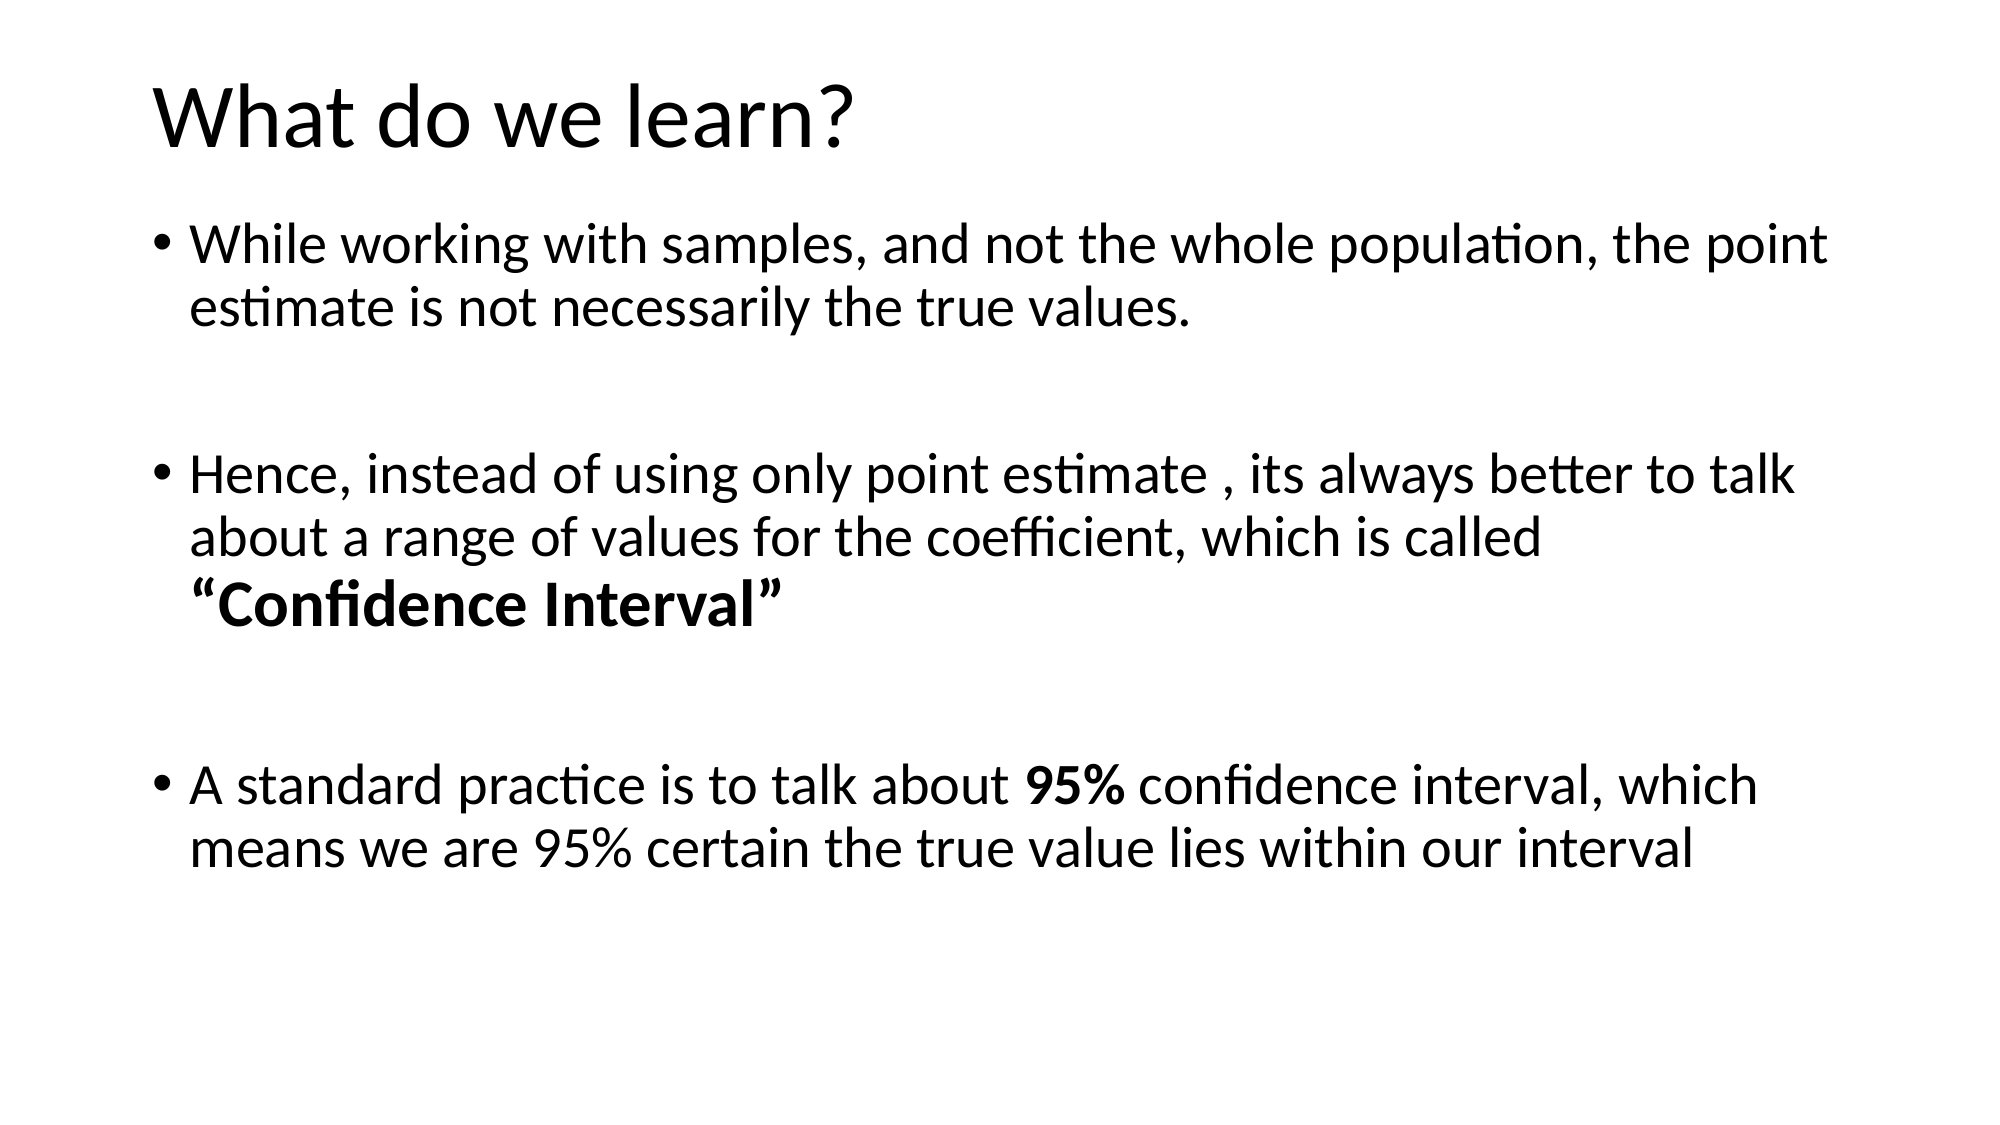

# What do we learn?
While working with samples, and not the whole population, the point estimate is not necessarily the true values.

Hence, instead of using only point estimate , its always better to talk about a range of values for the coefficient, which is called “Confidence Interval”

A standard practice is to talk about 95% confidence interval, which means we are 95% certain the true value lies within our interval